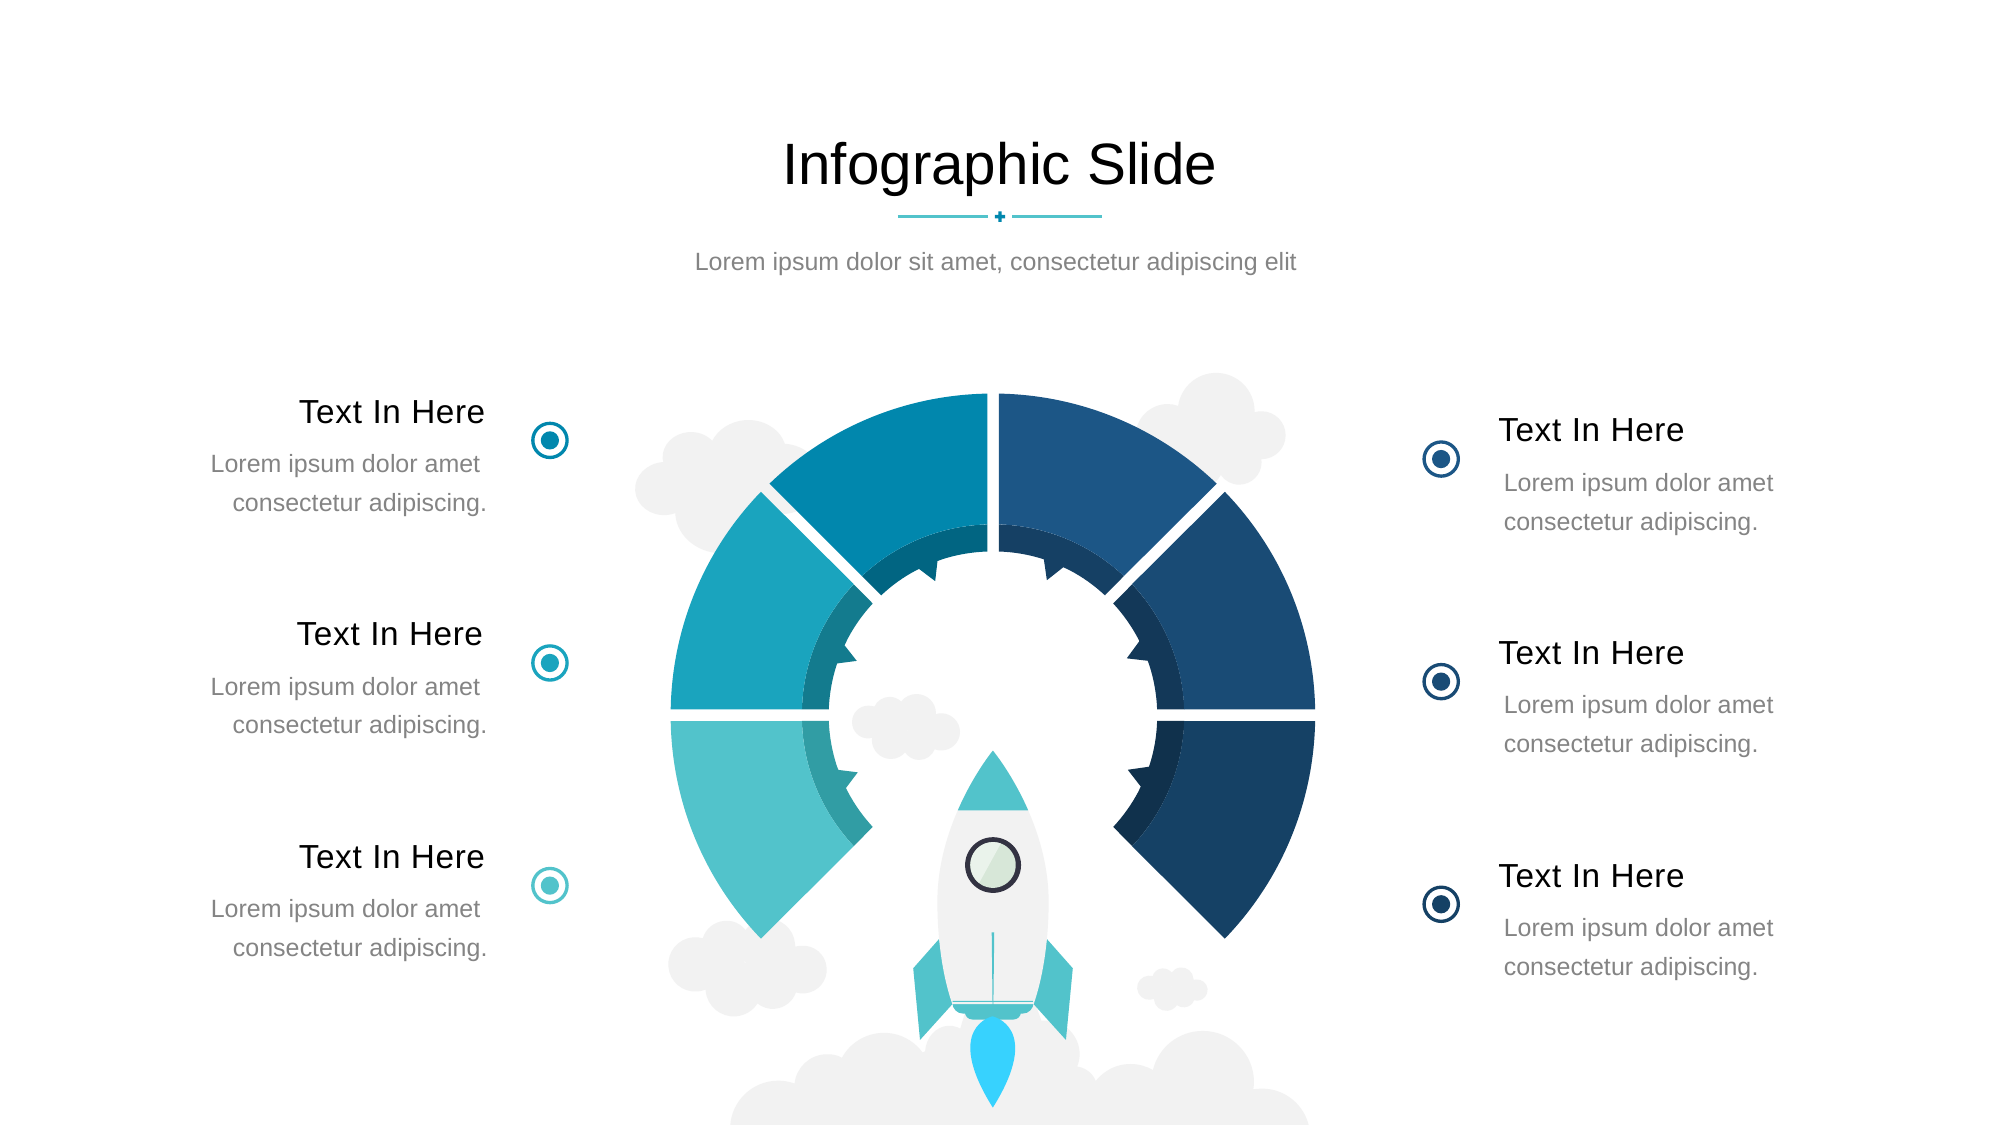

Infographic Slide

Lorem ipsum dolor sit amet, consectetur adipiscing elit

Text In Here
Lorem ipsum dolor amet
consectetur adipiscing.

Text In Here
Lorem ipsum dolor amet
consectetur adipiscing.

Text In Here
Lorem ipsum dolor amet
consectetur adipiscing.
Text In Here
Lorem ipsum dolor amet
consectetur adipiscing.

Text In Here
Lorem ipsum dolor amet
consectetur adipiscing.
Text In Here
Lorem ipsum dolor amet
consectetur adipiscing.